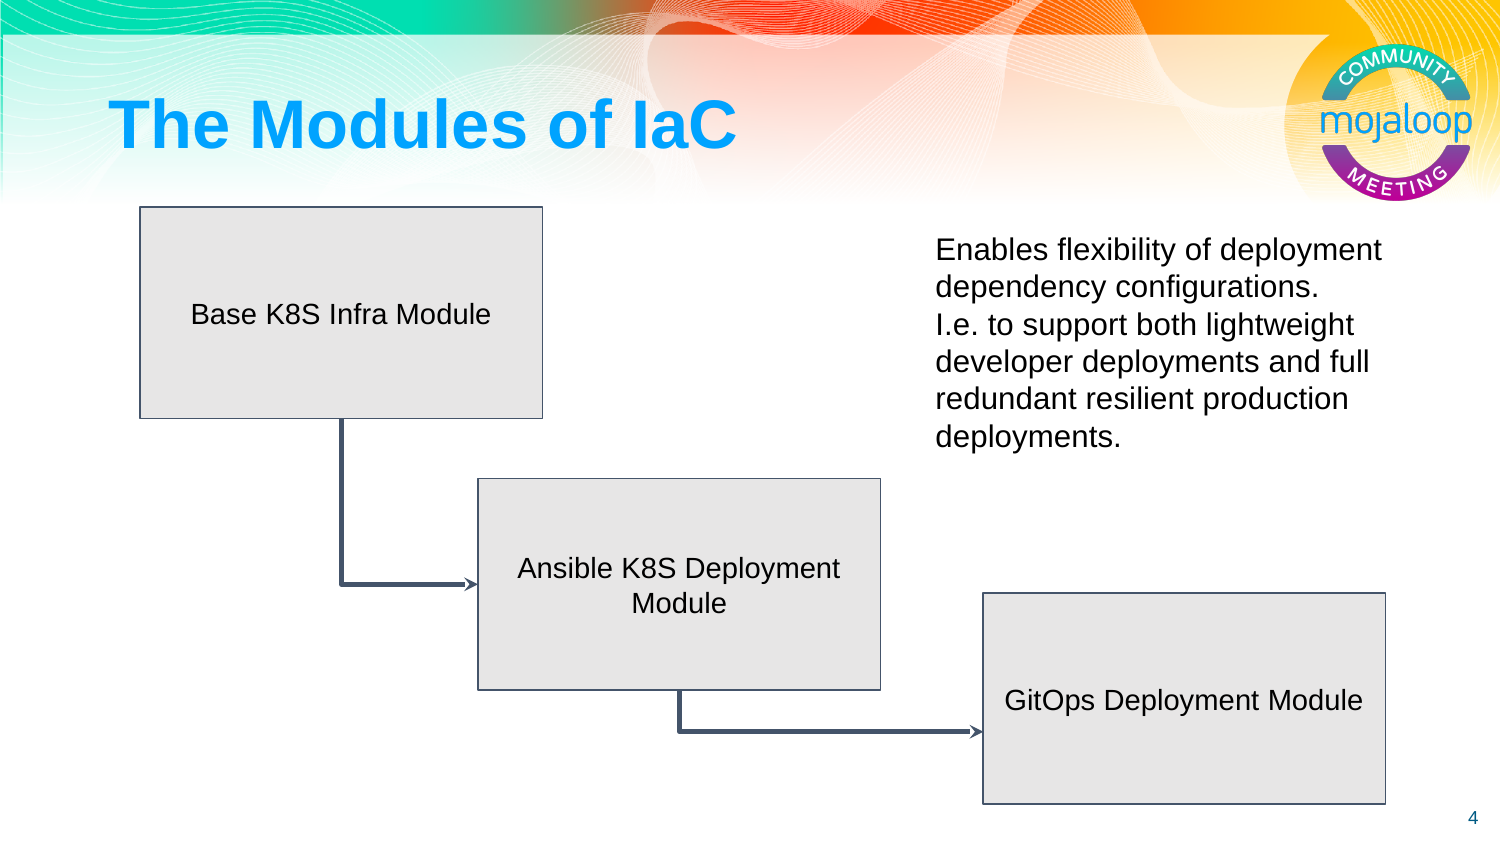

# The Modules of IaC
Base K8S Infra Module
Ansible K8S Deployment Module
GitOps Deployment Module
Enables flexibility of deployment dependency configurations.
I.e. to support both lightweight developer deployments and full redundant resilient production deployments.

4